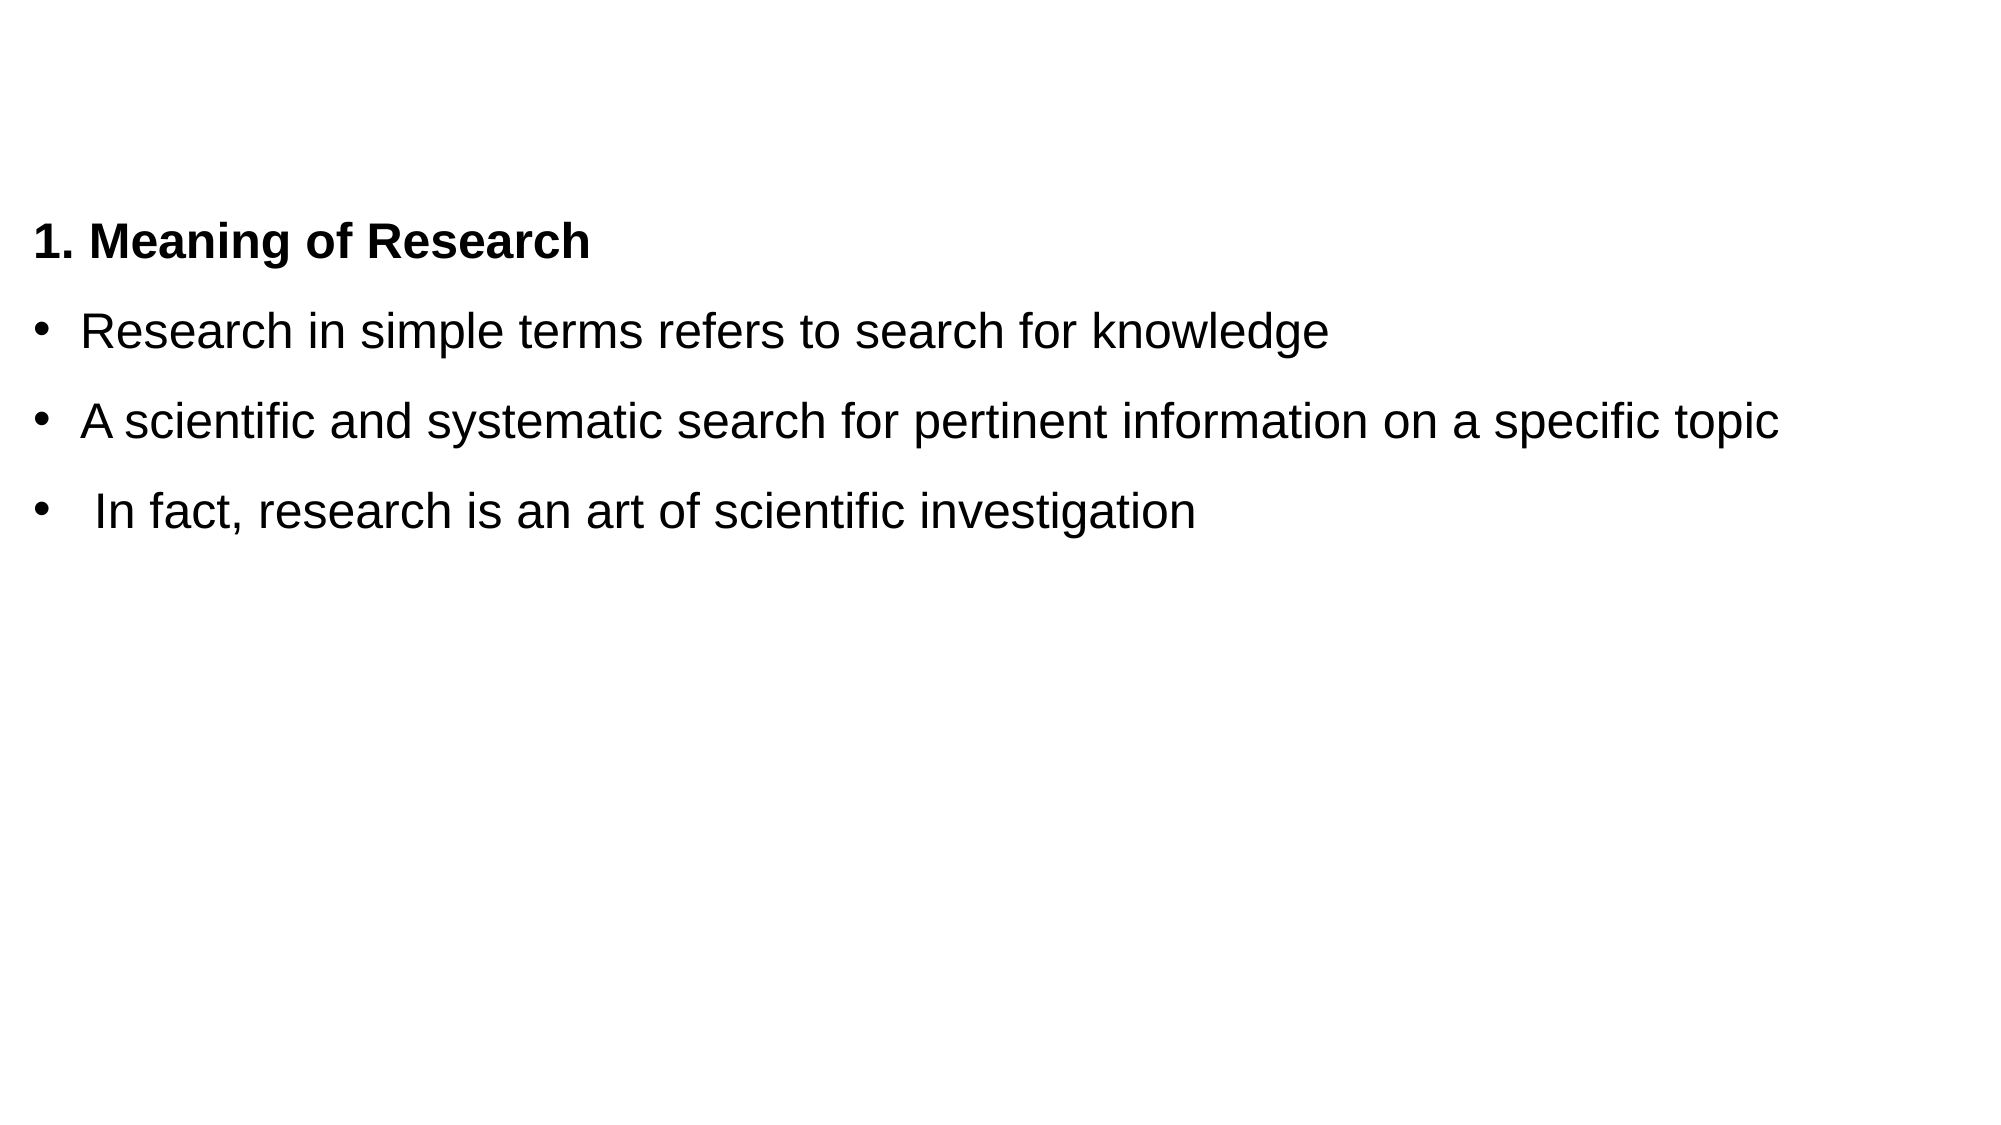

1. Meaning of Research
Research in simple terms refers to search for knowledge
A scientific and systematic search for pertinent information on a specific topic
 In fact, research is an art of scientific investigation